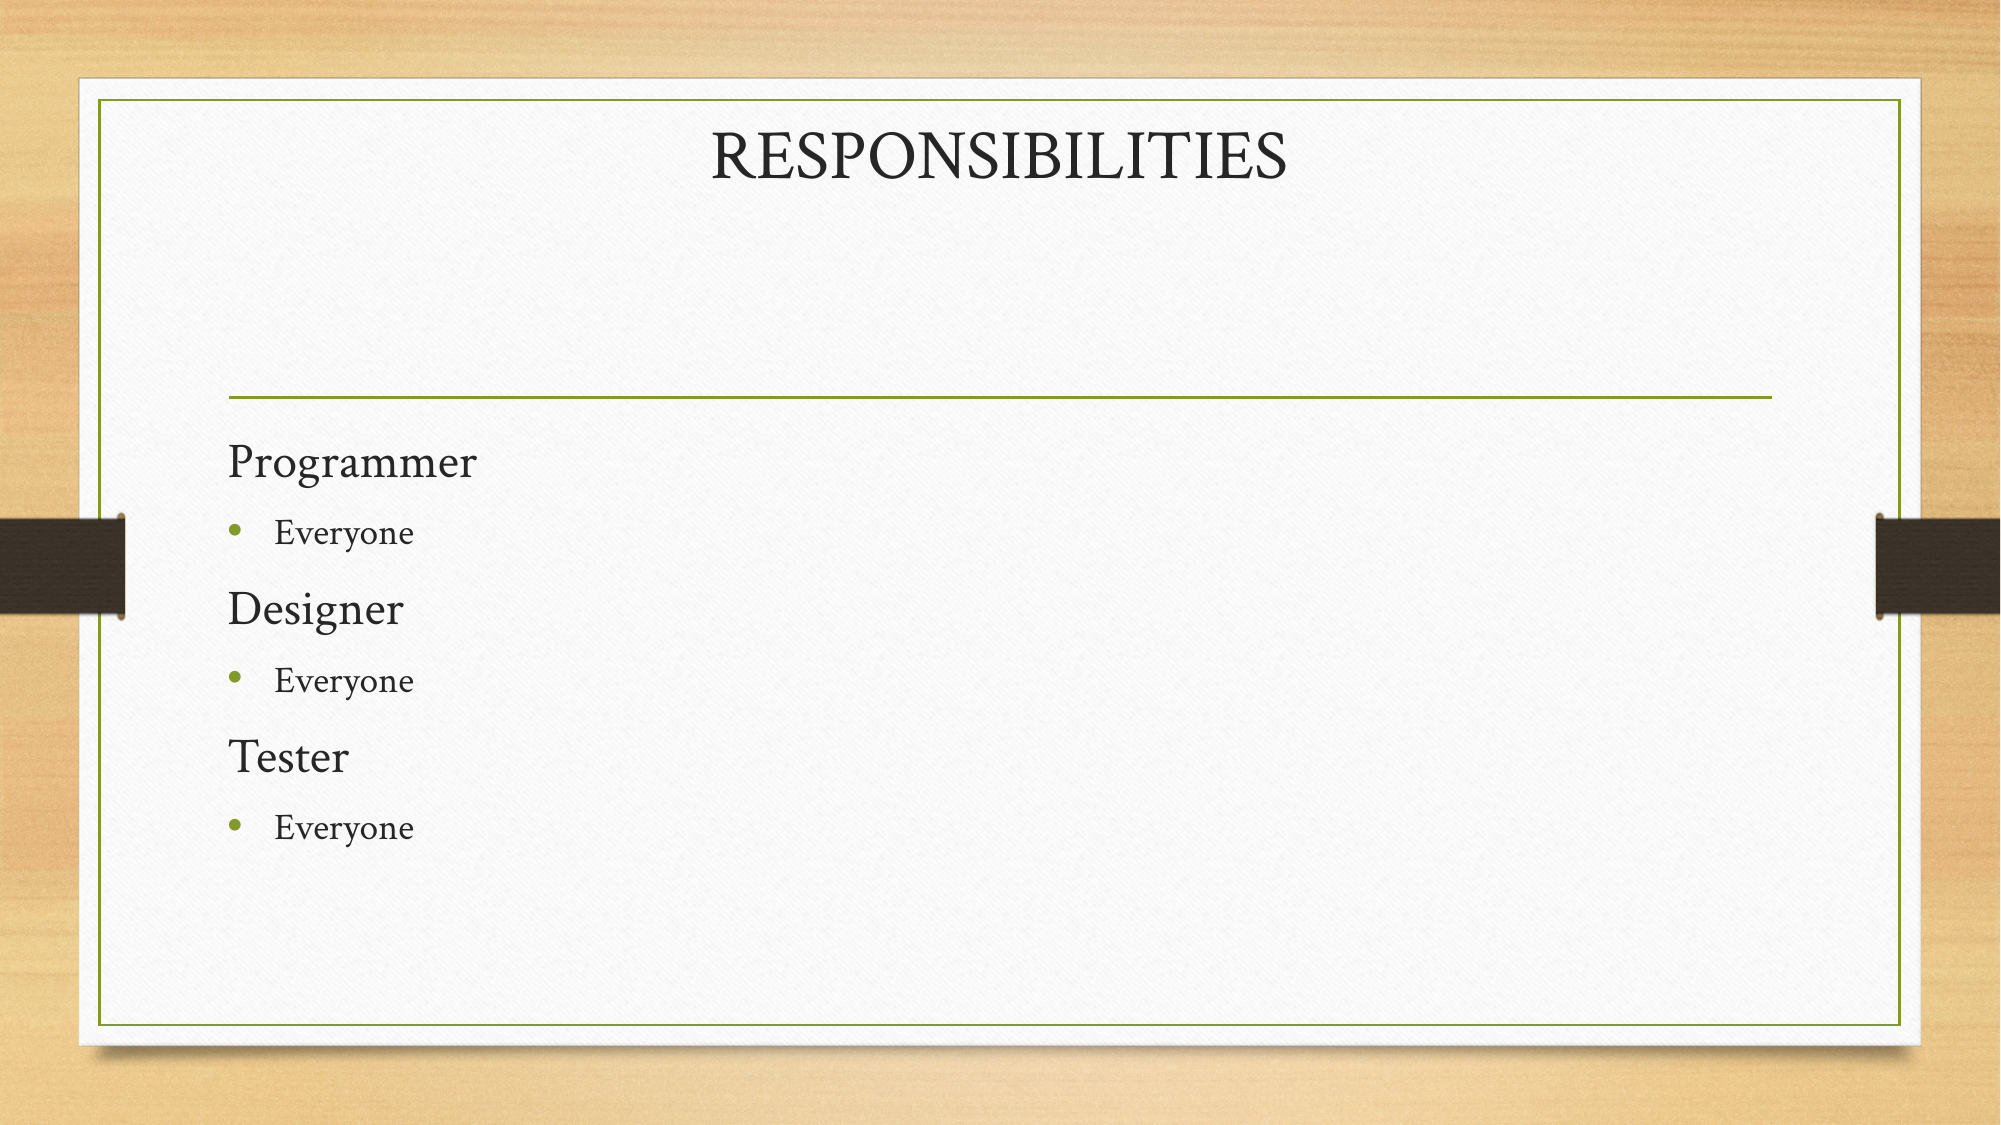

# RESPONSIBILITIES
Programmer
Everyone
Designer
Everyone
Tester
Everyone